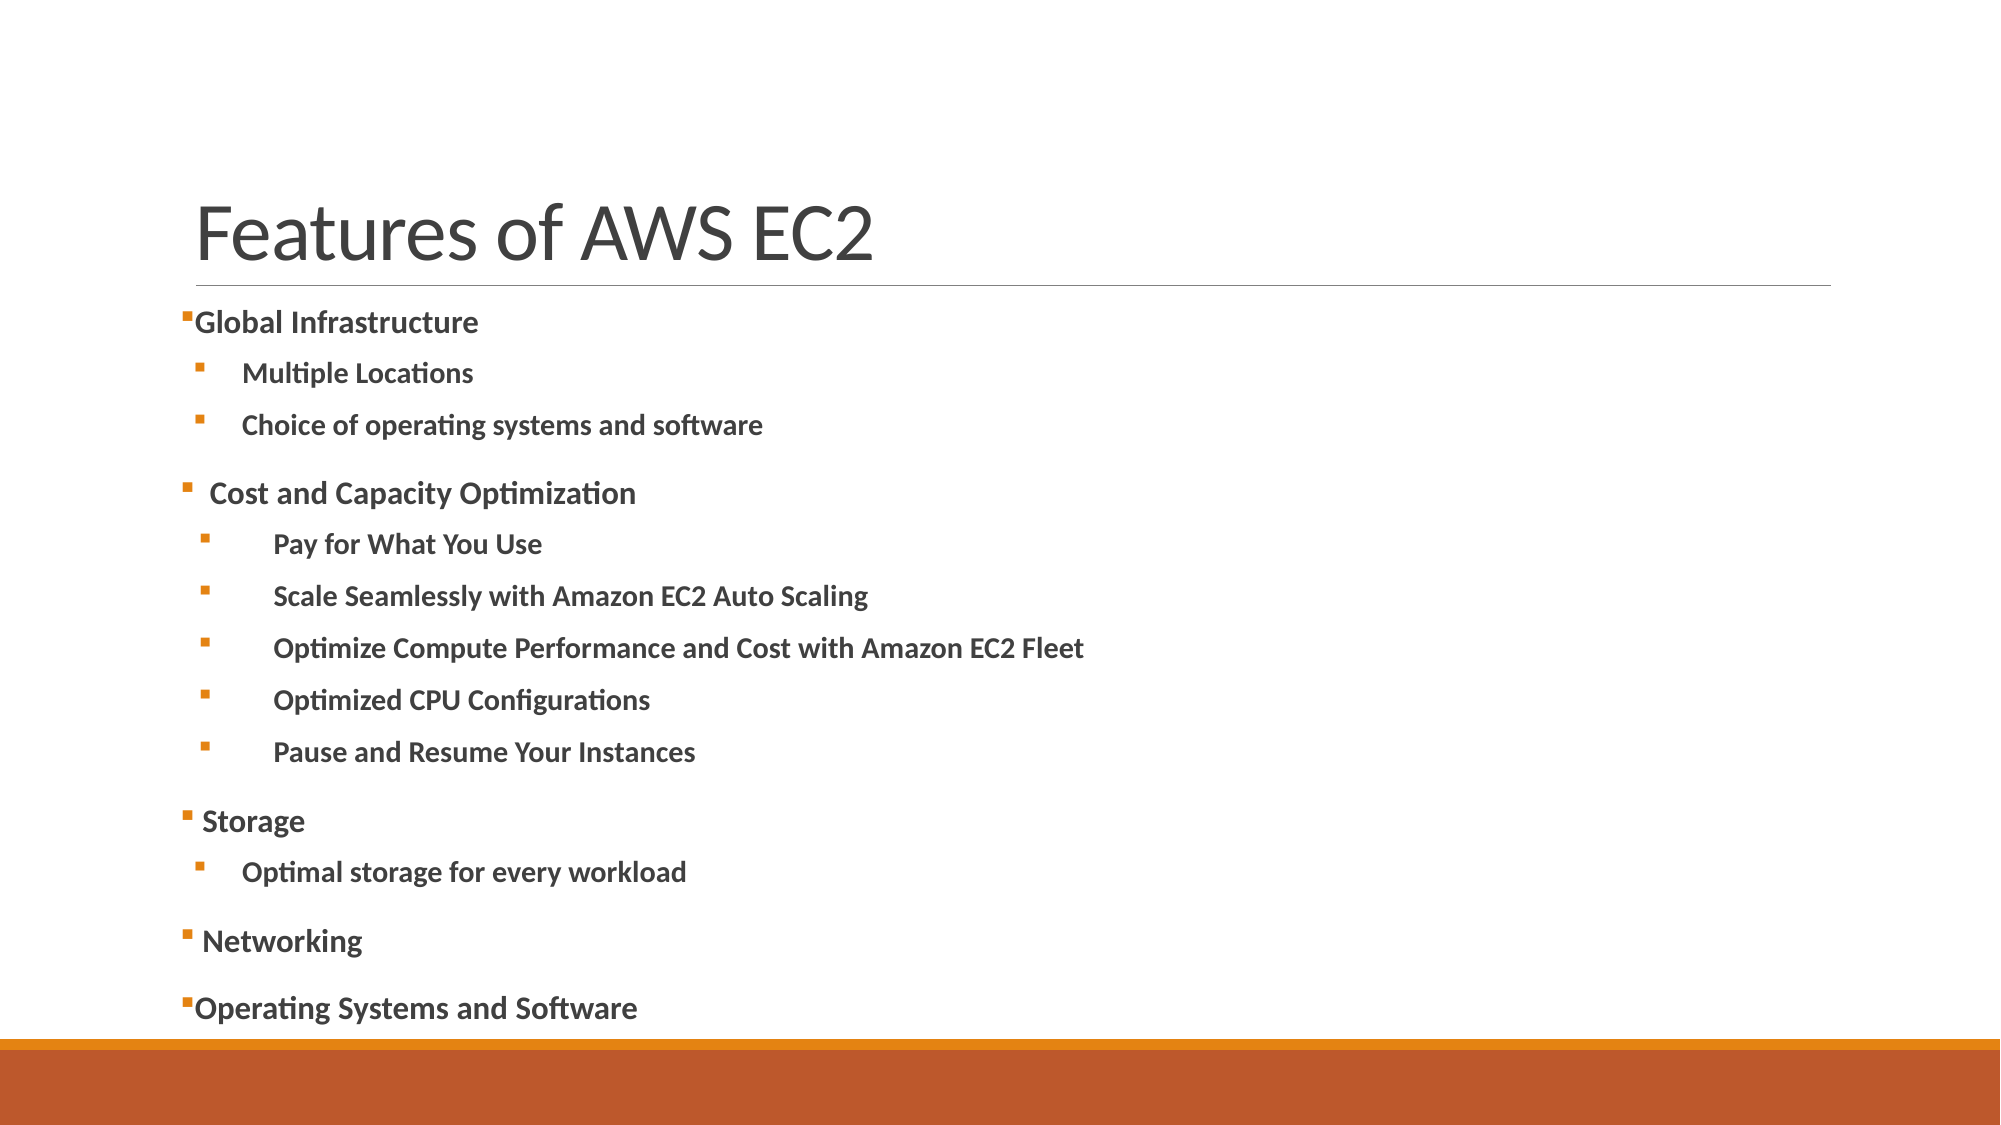

# Features of AWS EC2
Global Infrastructure
Multiple Locations
Choice of operating systems and software
  Cost and Capacity Optimization
Pay for What You Use
Scale Seamlessly with Amazon EC2 Auto Scaling
Optimize Compute Performance and Cost with Amazon EC2 Fleet
Optimized CPU Configurations
Pause and Resume Your Instances
 Storage
Optimal storage for every workload
 Networking
Operating Systems and Software